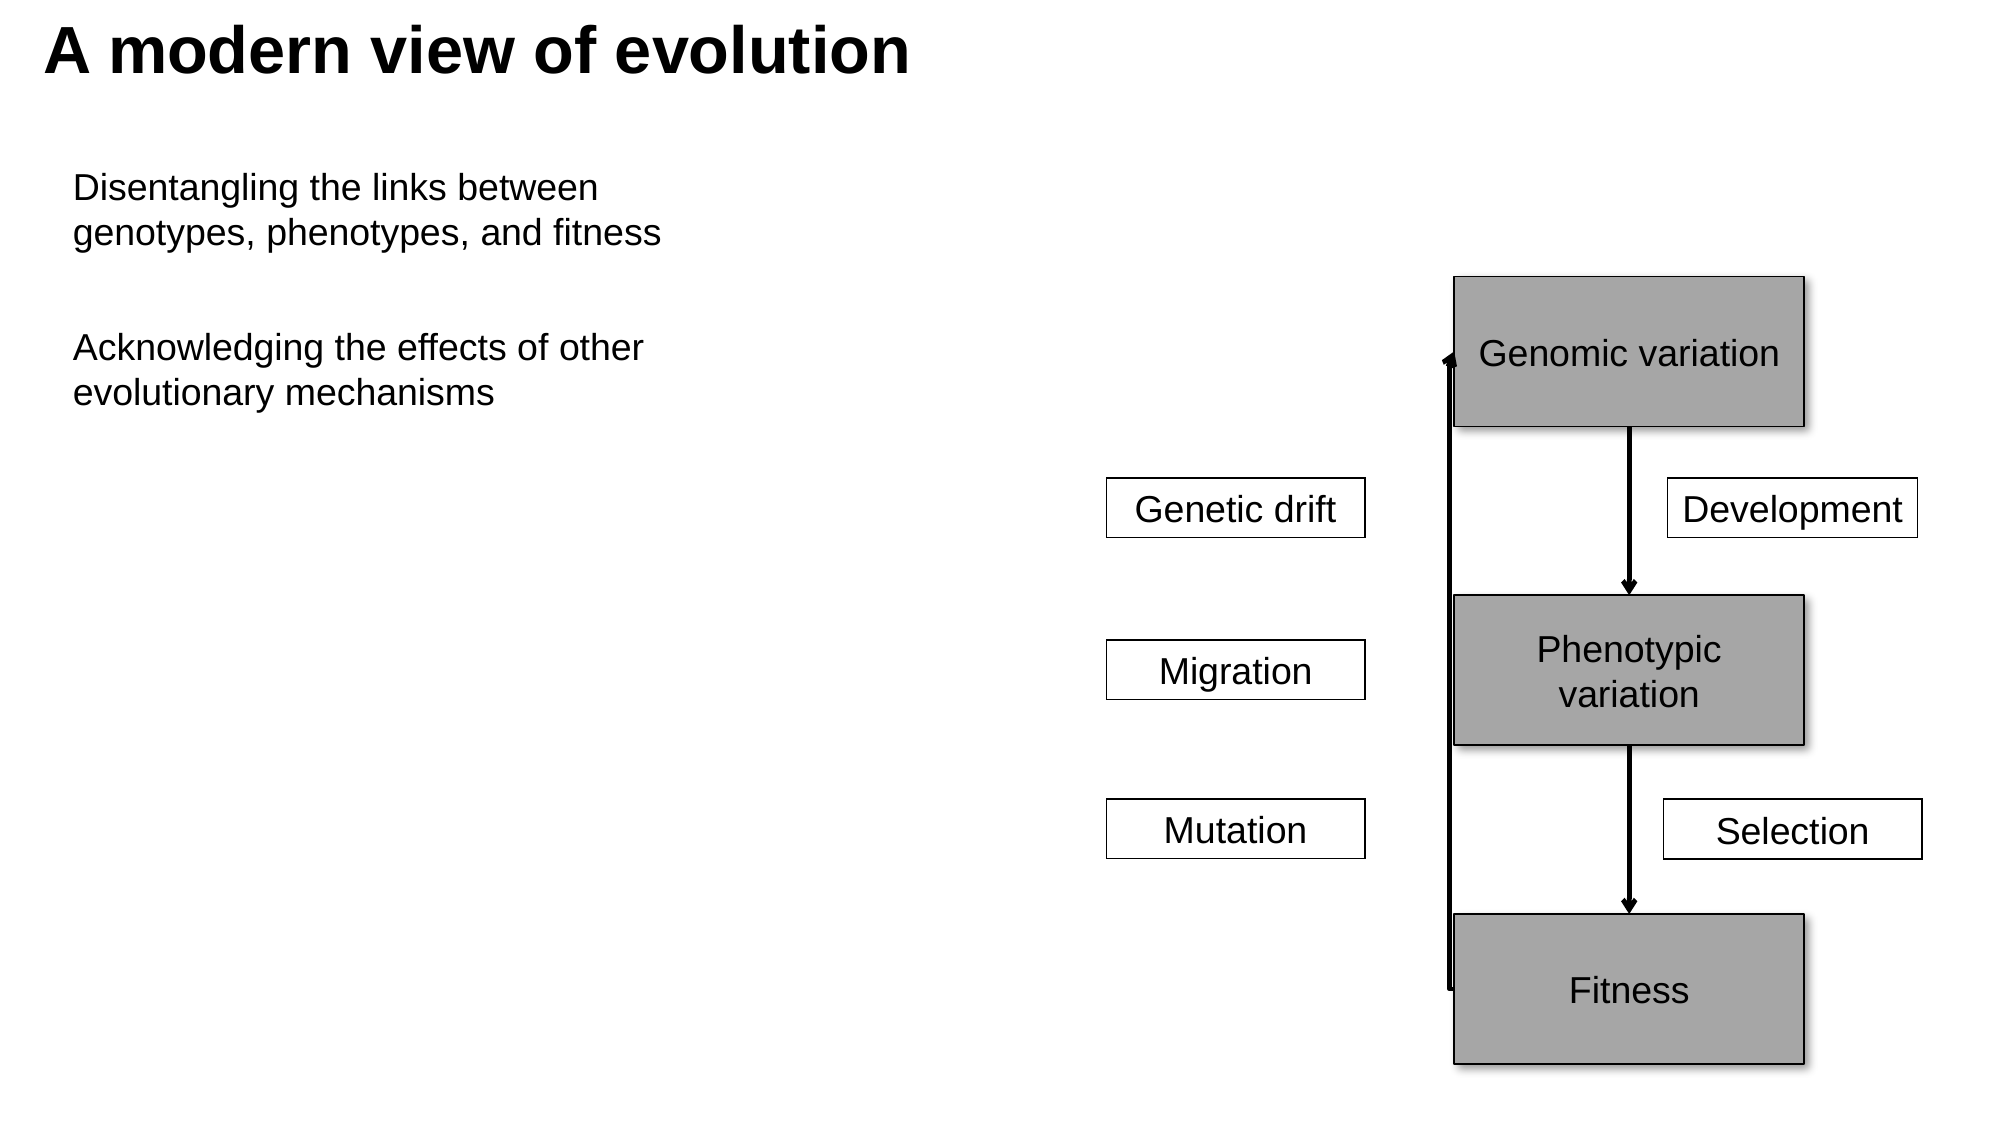

A modern view of evolution
Disentangling the links between genotypes, phenotypes, and fitness

Acknowledging the effects of other evolutionary mechanisms
Genomic variation
Genetic drift
Development
Phenotypic variation
Migration
Mutation
Selection
Fitness